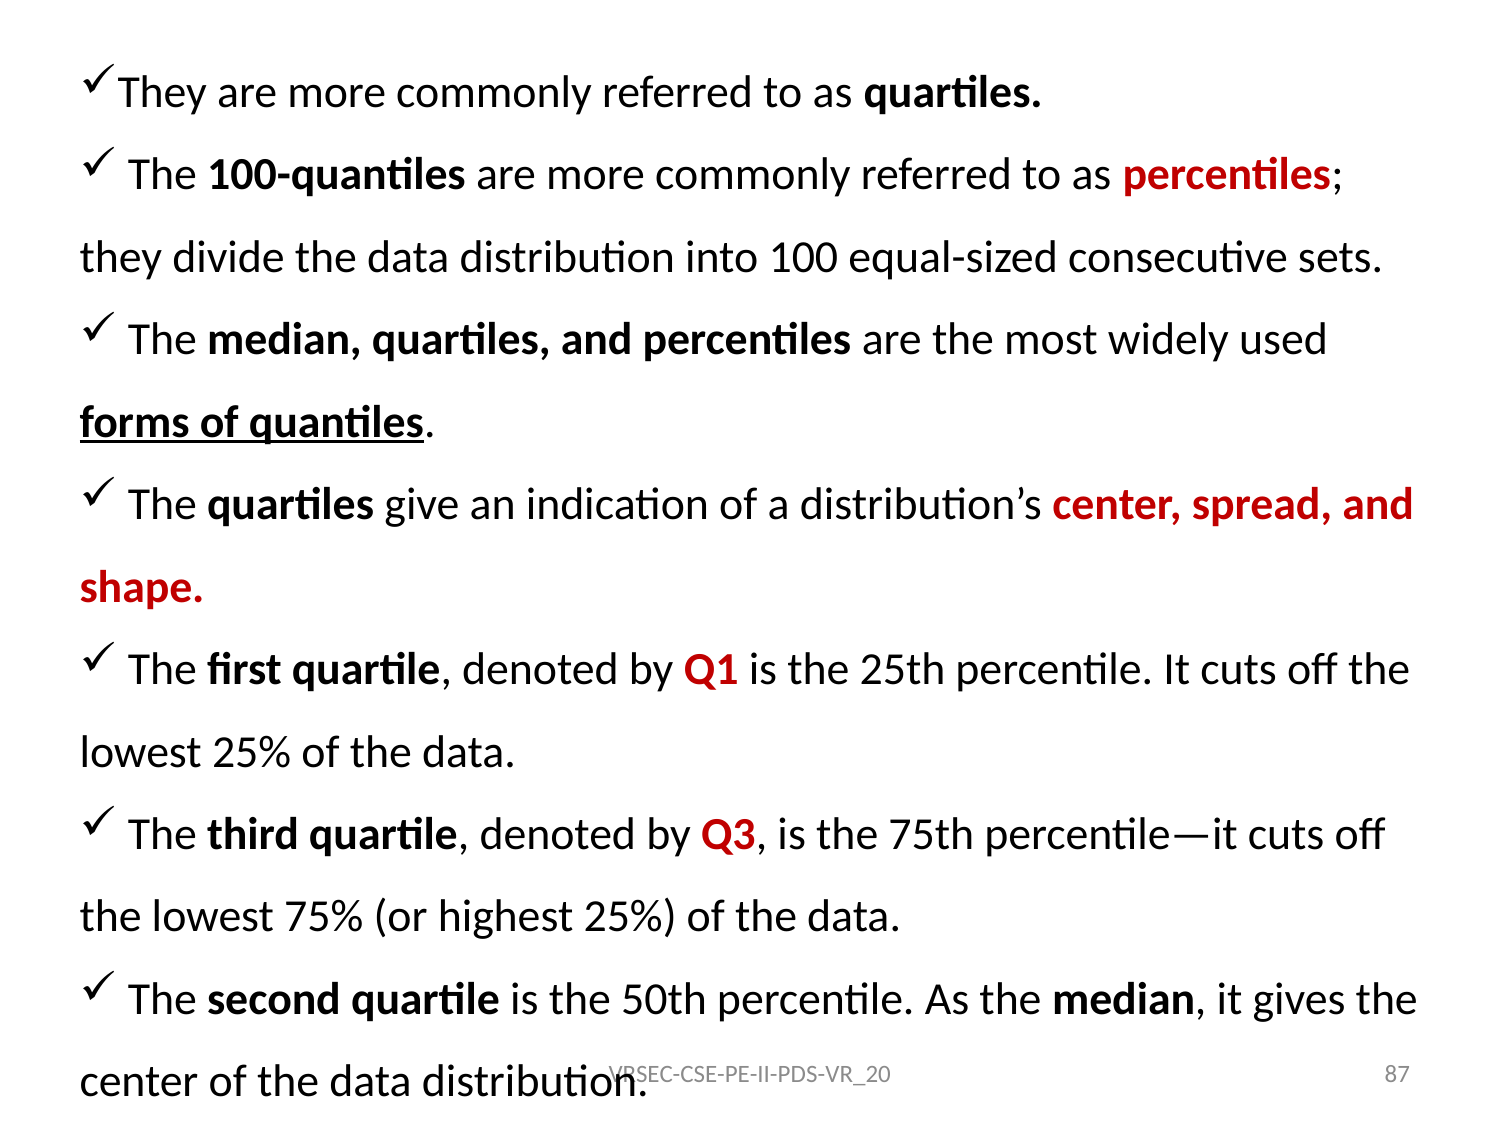

They are more commonly referred to as quartiles.
 The 100-quantiles are more commonly referred to as percentiles; they divide the data distribution into 100 equal-sized consecutive sets.
 The median, quartiles, and percentiles are the most widely used forms of quantiles.
 The quartiles give an indication of a distribution’s center, spread, and shape.
 The first quartile, denoted by Q1 is the 25th percentile. It cuts off the lowest 25% of the data.
 The third quartile, denoted by Q3, is the 75th percentile—it cuts off the lowest 75% (or highest 25%) of the data.
 The second quartile is the 50th percentile. As the median, it gives the center of the data distribution.
VRSEC-CSE-PE-II-PDS-VR_20
87